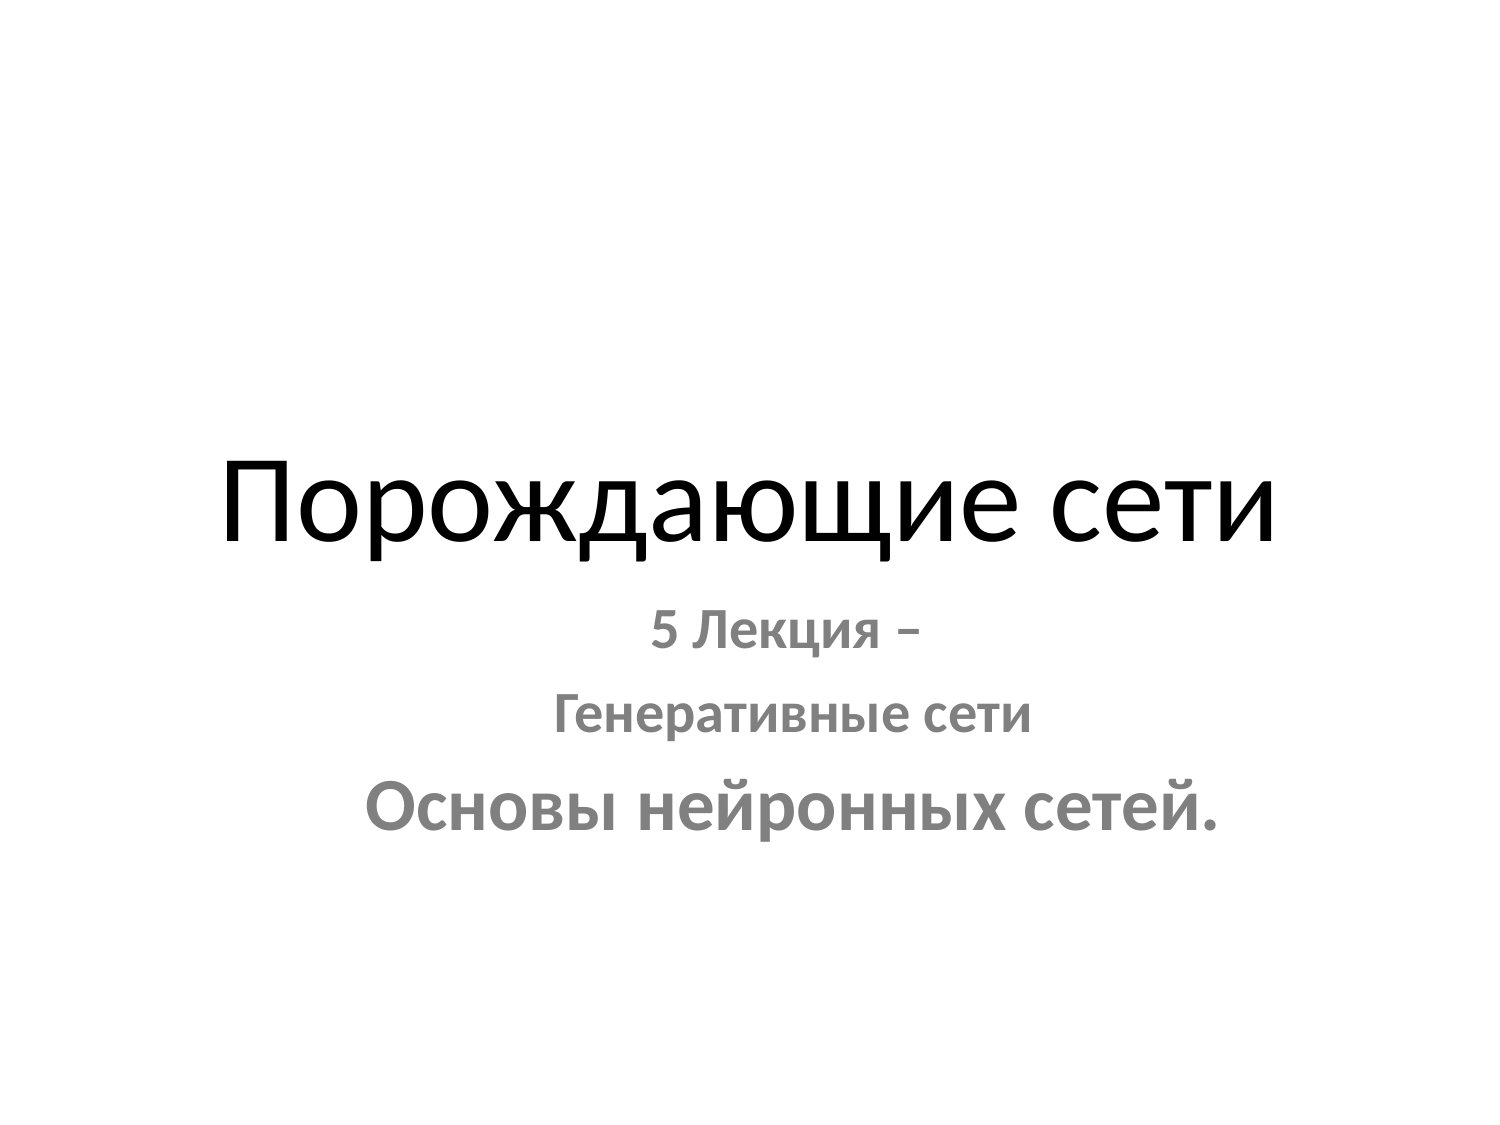

# Порождающие сети
5 Лекция –
Генеративные сети
Основы нейронных сетей.